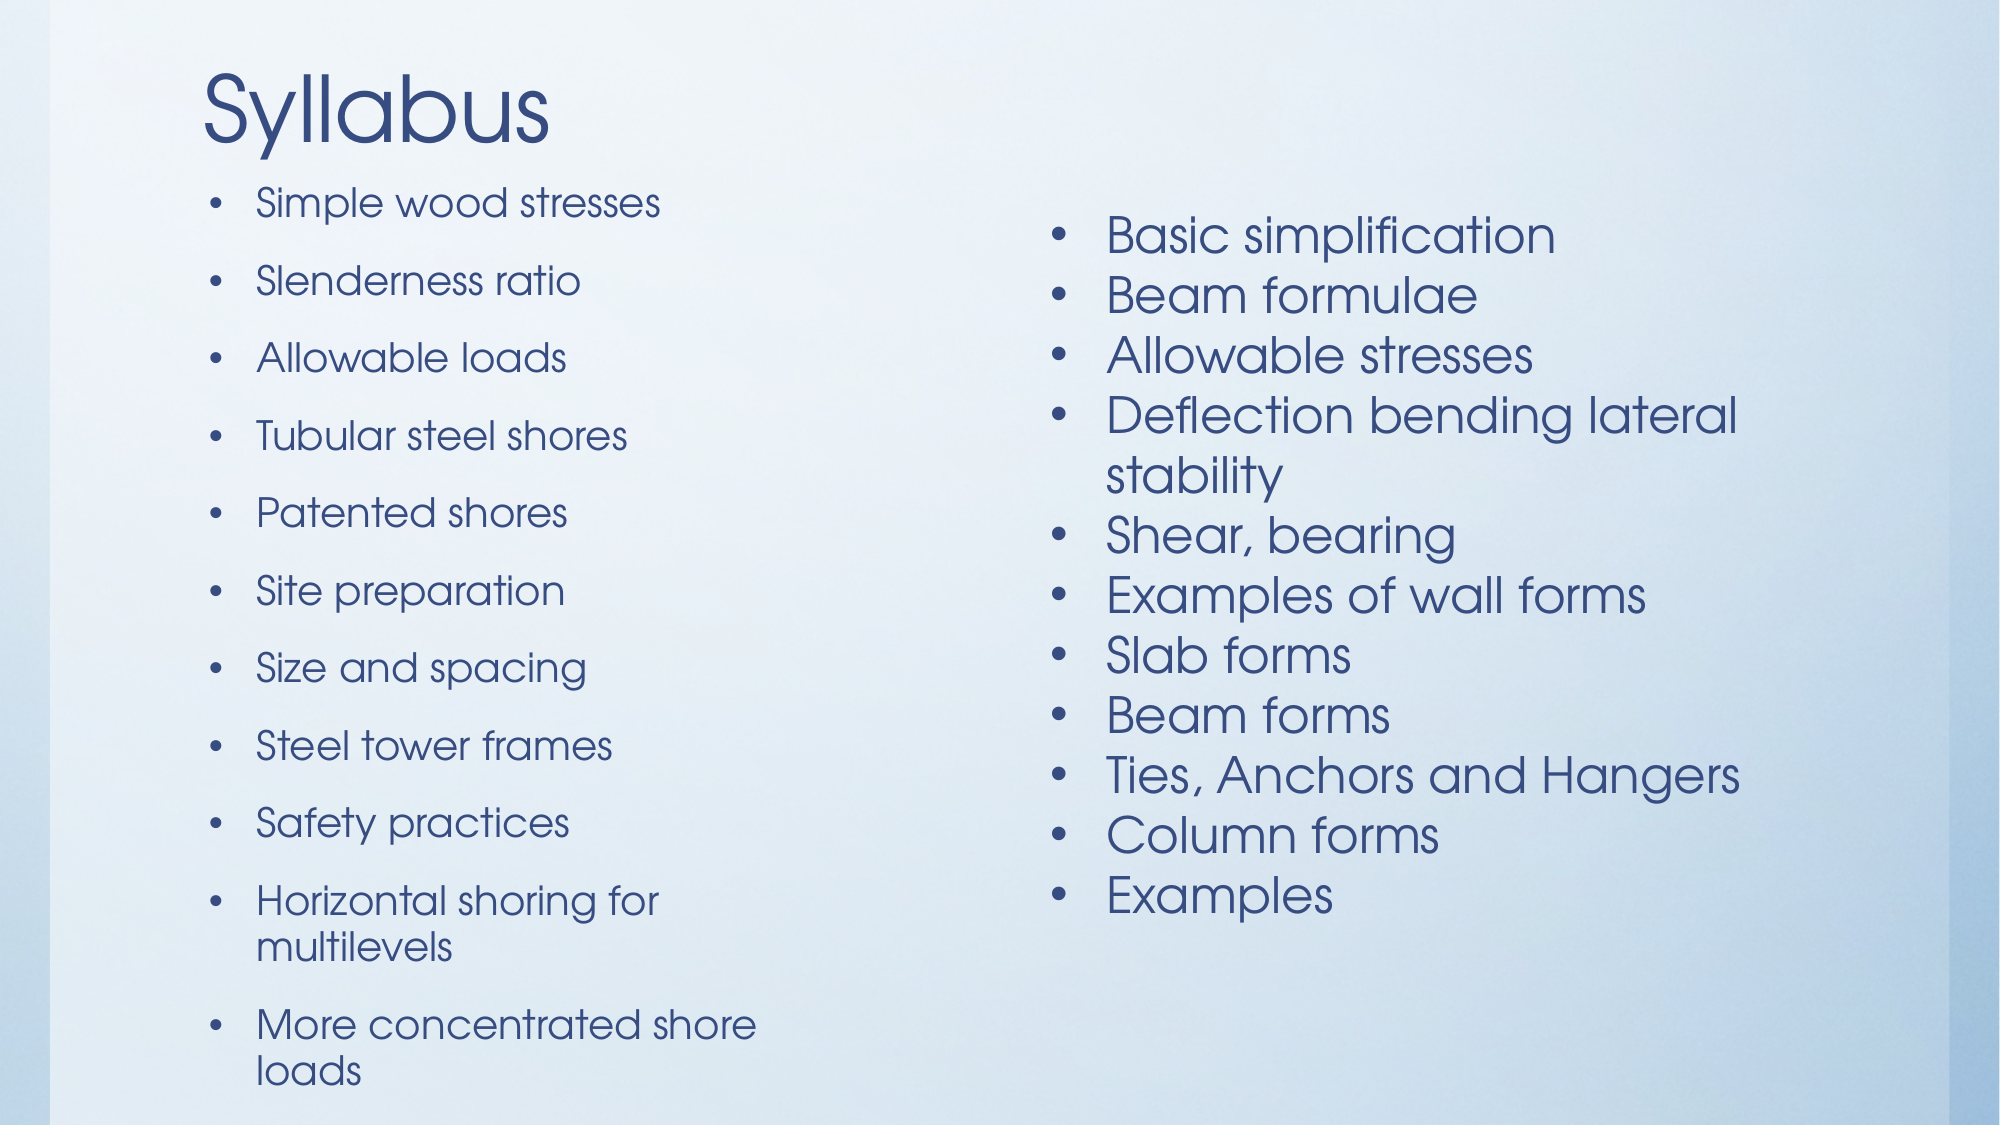

# Syllabus
Simple wood stresses
Slenderness ratio
Allowable loads
Tubular steel shores
Patented shores
Site preparation
Size and spacing
Steel tower frames
Safety practices
Horizontal shoring for multilevels
More concentrated shore loads
Basic simplification
Beam formulae
Allowable stresses
Deflection bending lateral stability
Shear, bearing
Examples of wall forms
Slab forms
Beam forms
Ties, Anchors and Hangers
Column forms
Examples